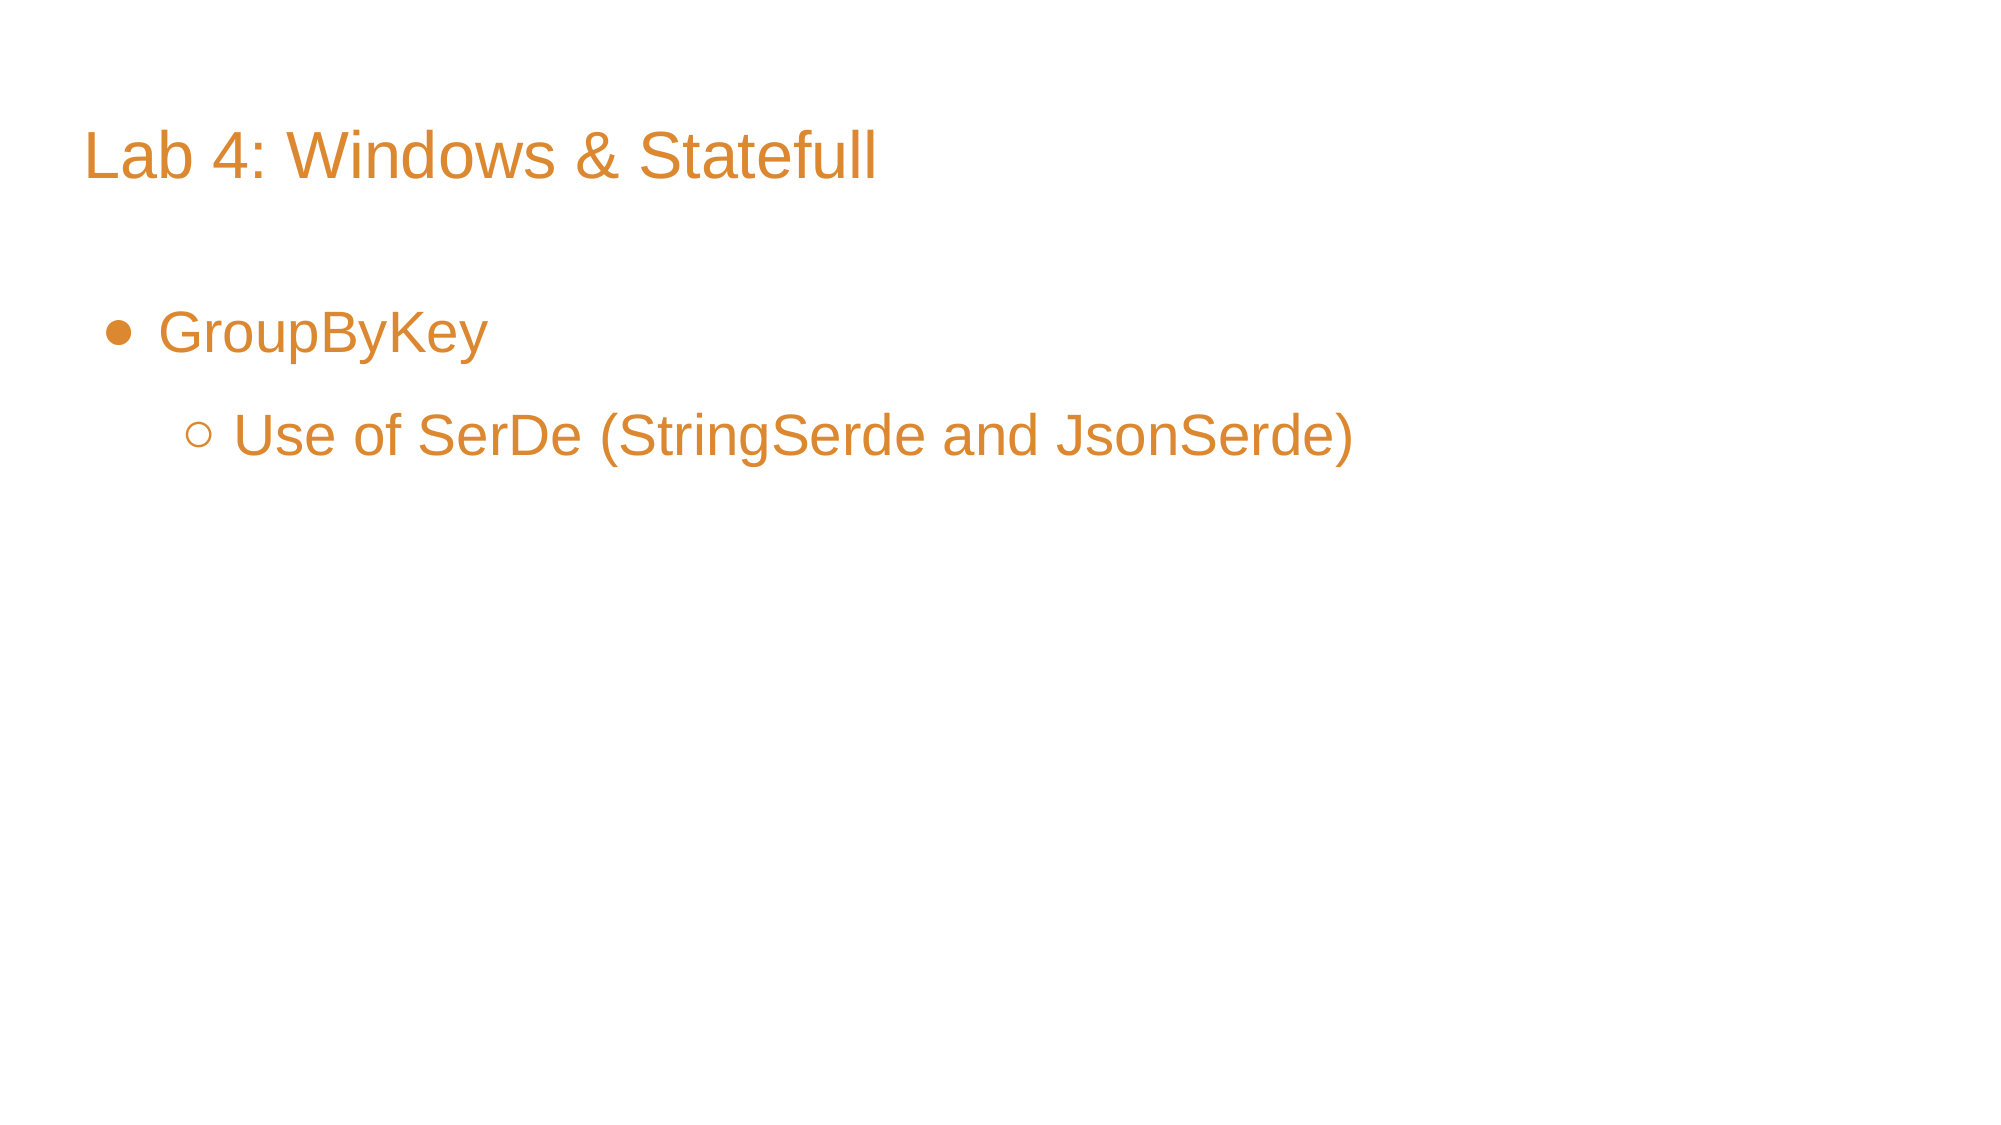

# Lab 4: Windows & Statefull
GroupByKey
Use of SerDe (StringSerde and JsonSerde)